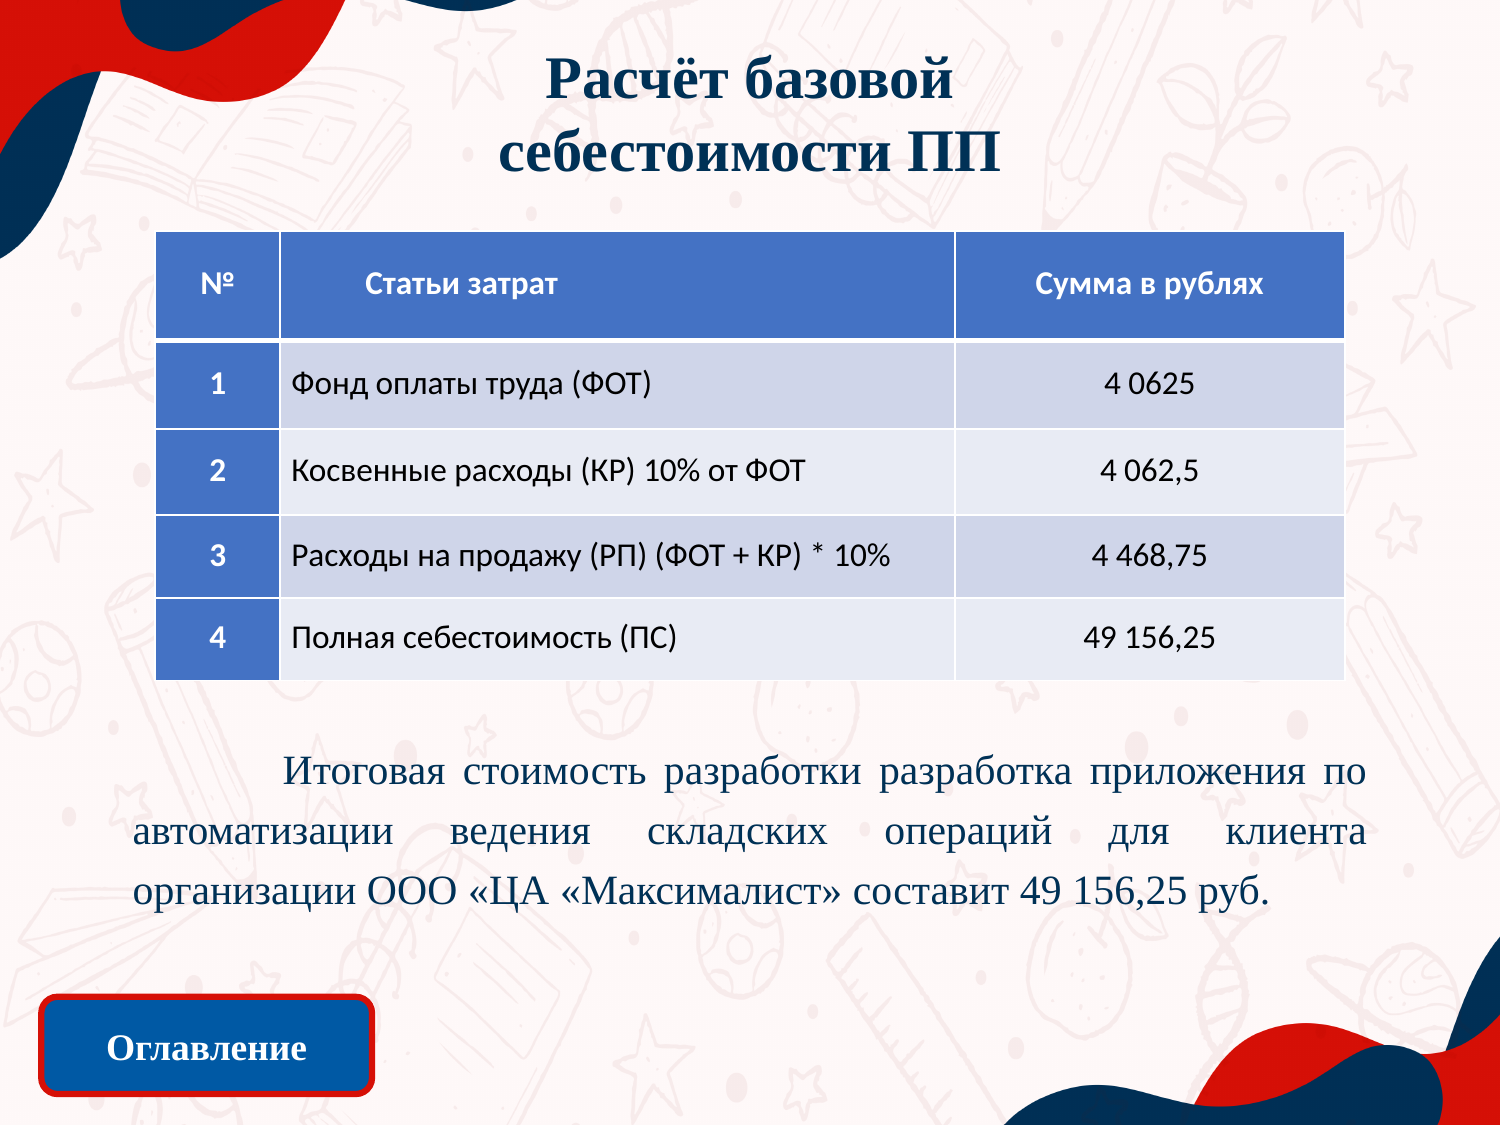

Расчёт базовой себестоимости ПП
| № | Статьи затрат | Сумма в рублях |
| --- | --- | --- |
| 1 | Фонд оплаты труда (ФОТ) | 4 0625 |
| 2 | Косвенные расходы (КР) 10% от ФОТ | 4 062,5 |
| 3 | Расходы на продажу (РП) (ФОТ + КР) \* 10% | 4 468,75 |
| 4 | Полная себестоимость (ПС) | 49 156,25 |
	Итоговая стоимость разработки разработка приложения по автоматизации ведения складских операций для клиента организации ООО «ЦА «Максималист» составит 49 156,25 руб.
Оглавление